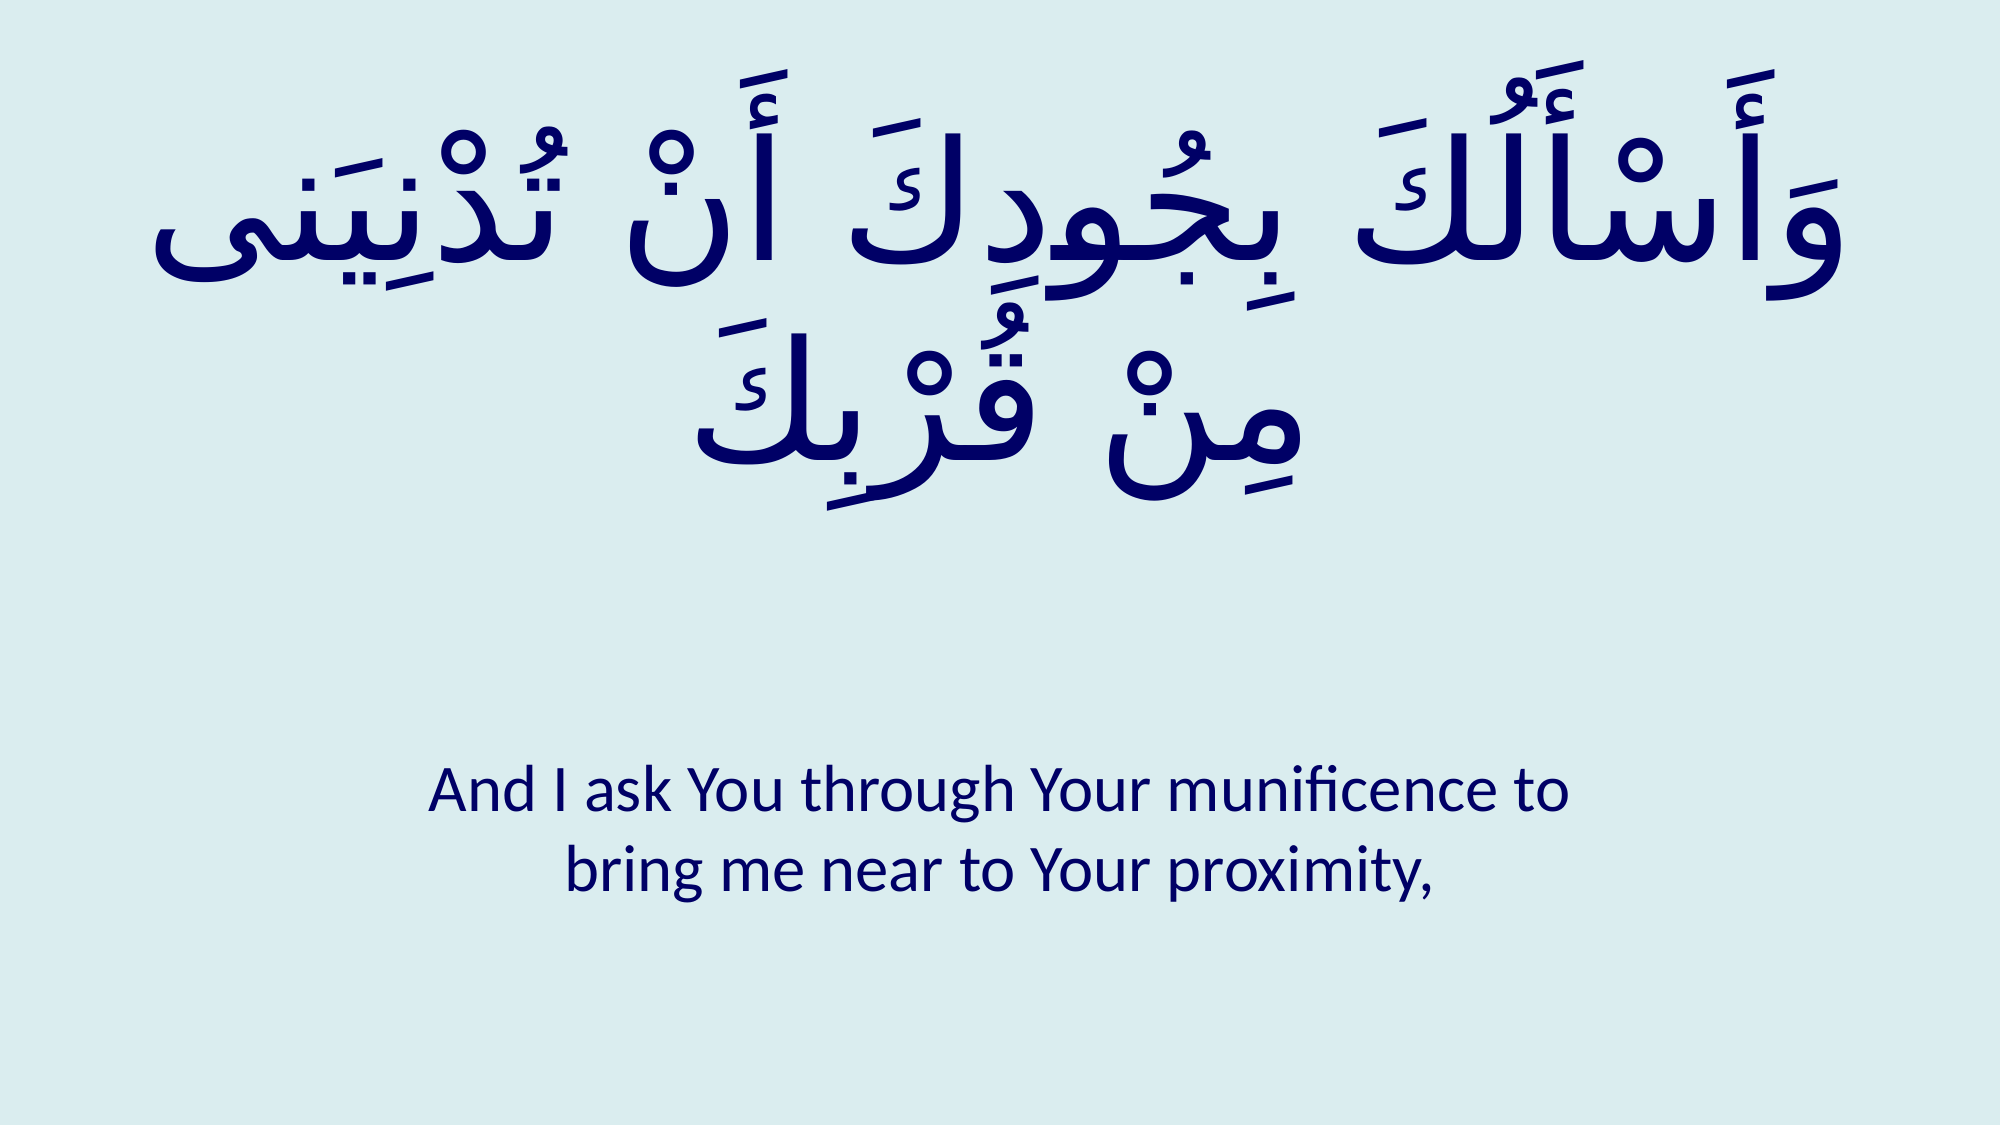

# وَأَسْأَلُكَ بِجُودِكَ أَنْ تُدْنِيَنى مِنْ قُرْبِكَ
And I ask You through Your munificence to bring me near to Your proximity,